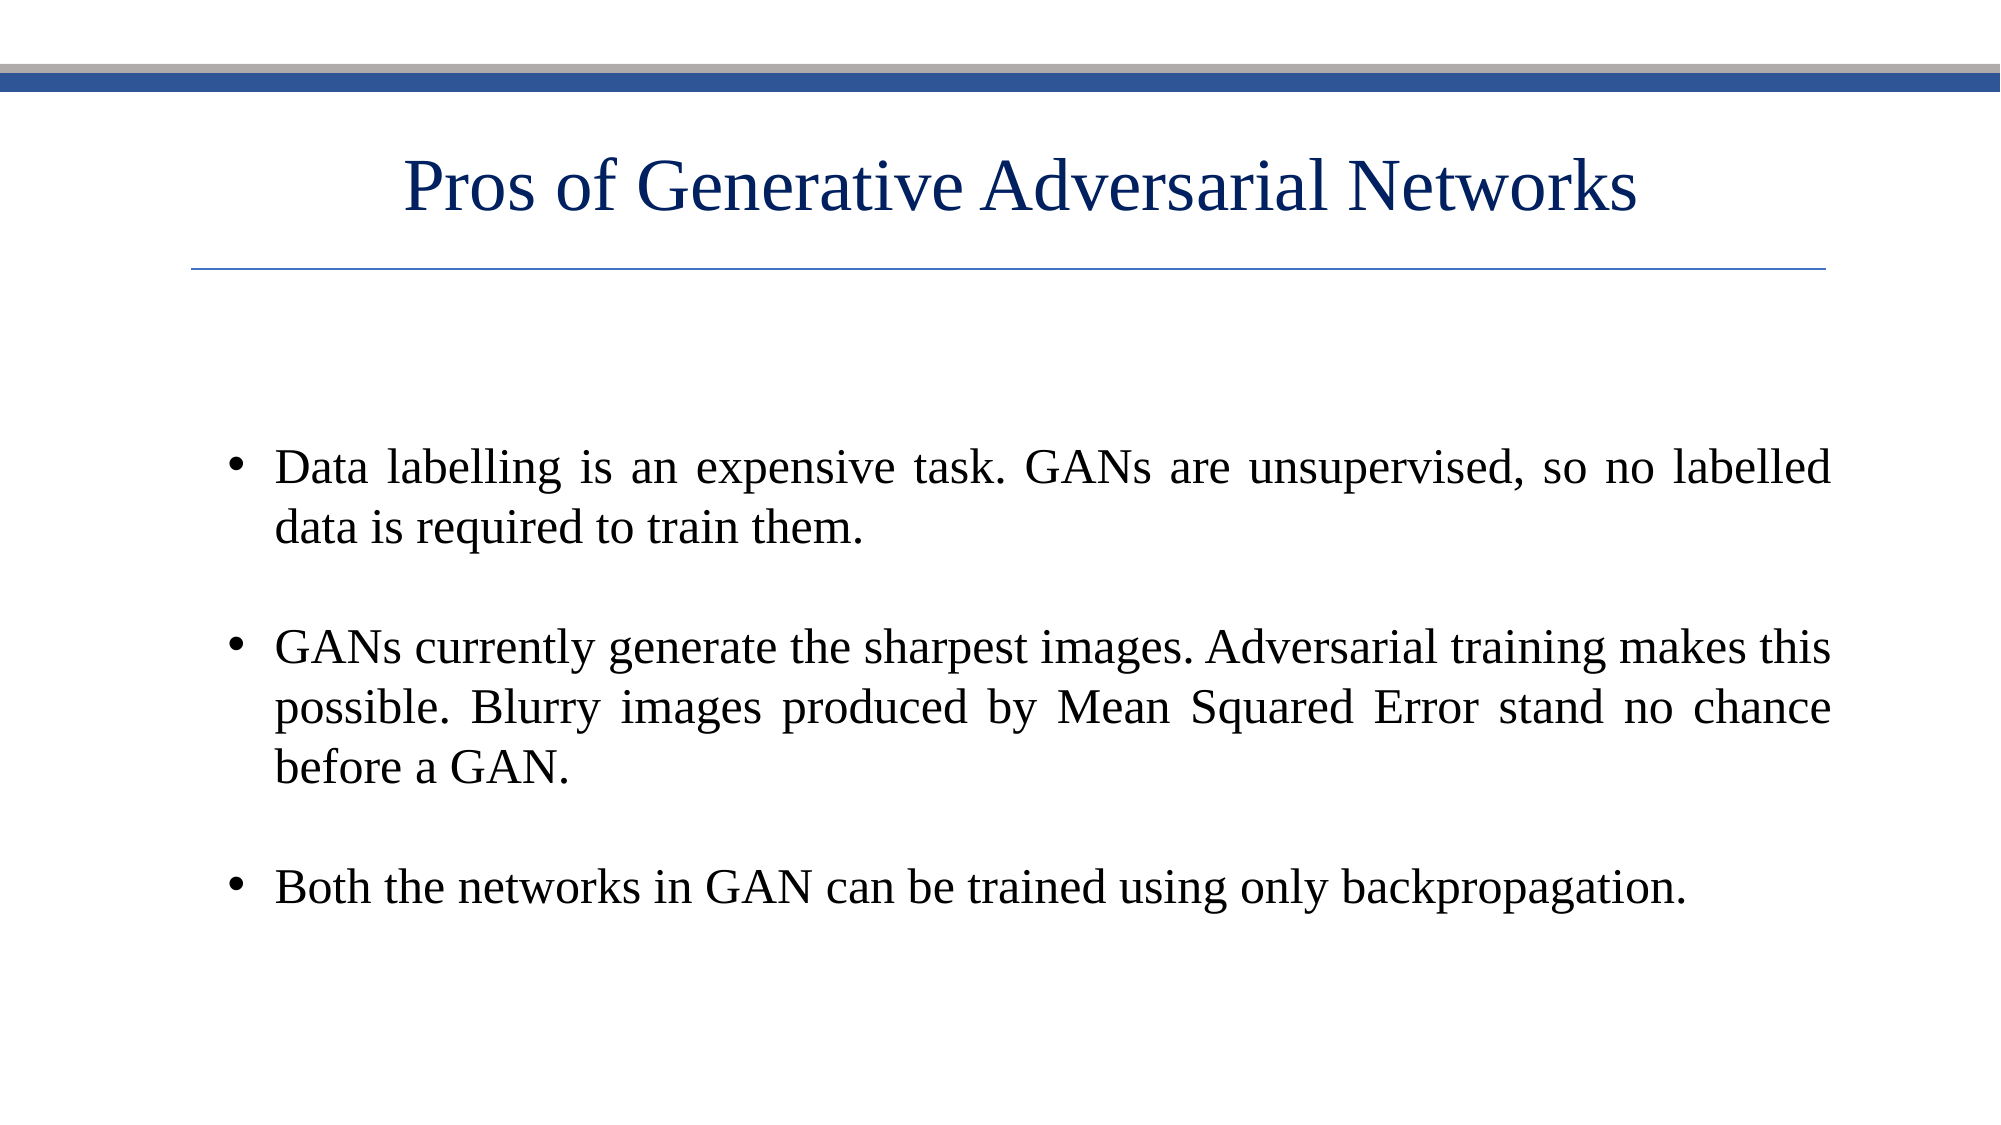

Pros of Generative Adversarial Networks

Data labelling is an expensive task. GANs are unsupervised, so no labelled data is required to train them.

GANs currently generate the sharpest images. Adversarial training makes this possible. Blurry images produced by Mean Squared Error stand no chance before a GAN.

Both the networks in GAN can be trained using only backpropagation.